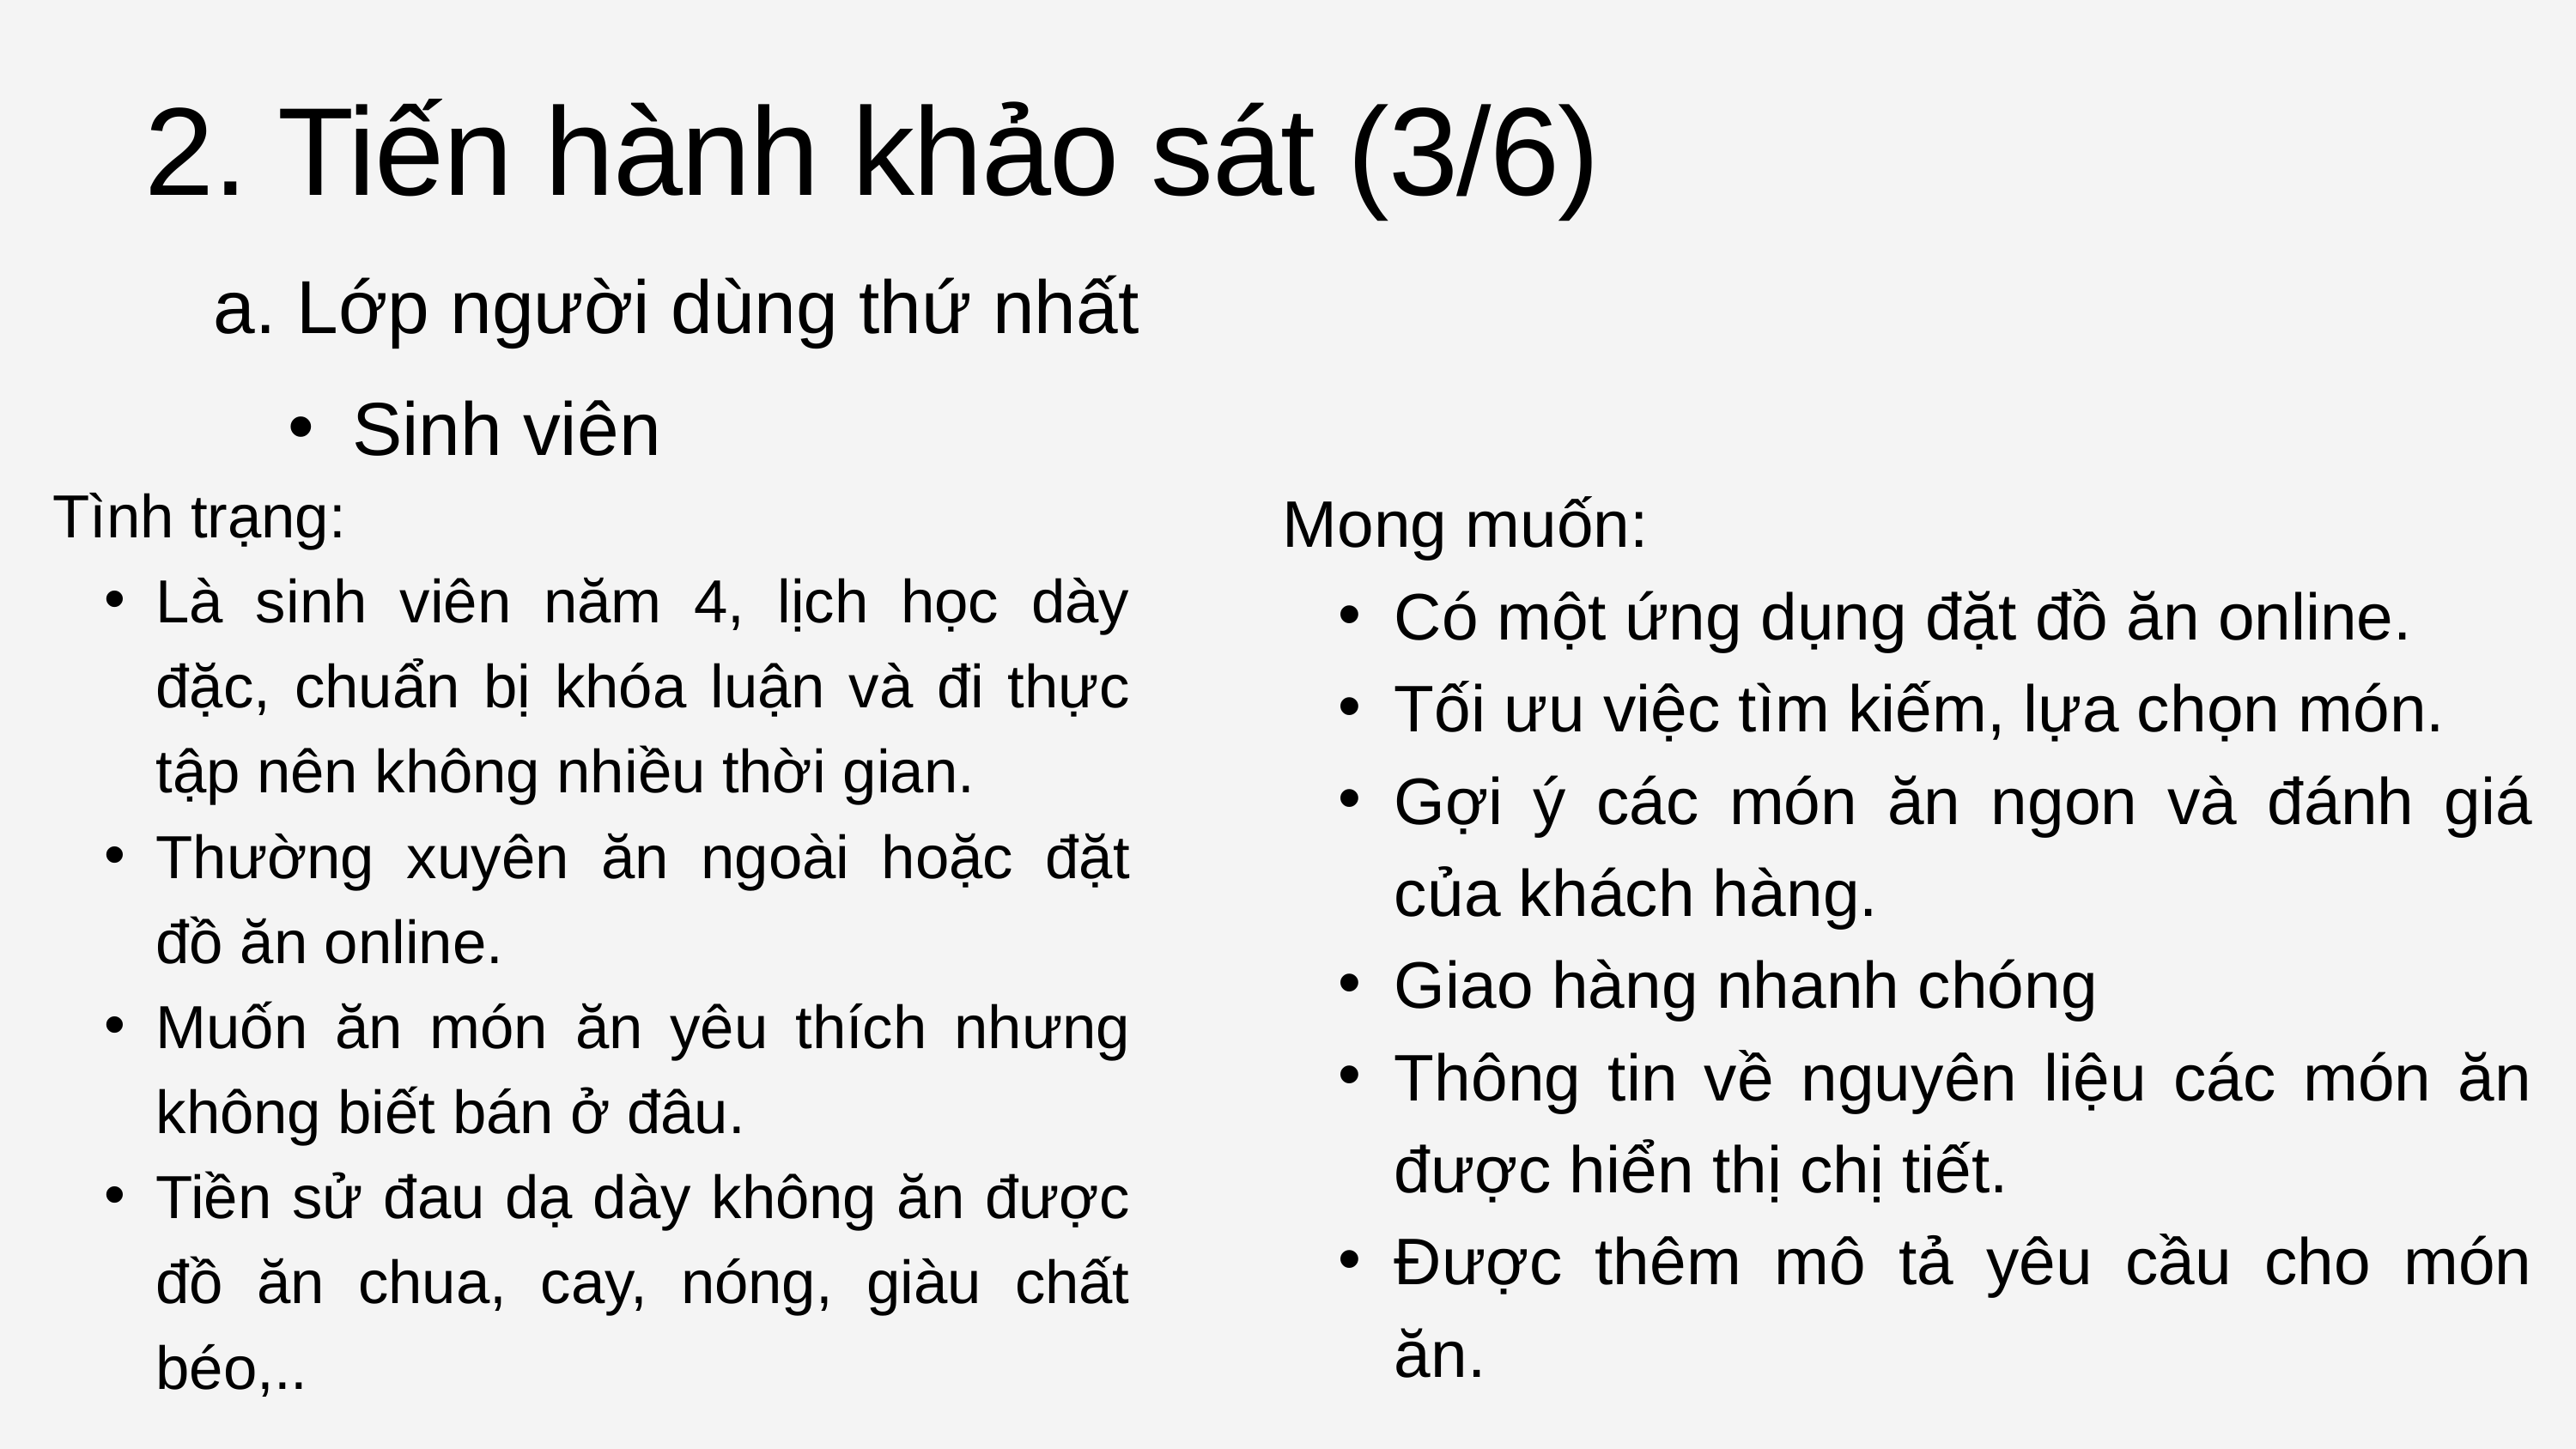

2. Tiến hành khảo sát (3/6)
a. Lớp người dùng thứ nhất
Sinh viên
Tình trạng:
Là sinh viên năm 4, lịch học dày đặc, chuẩn bị khóa luận và đi thực tập nên không nhiều thời gian.
Thường xuyên ăn ngoài hoặc đặt đồ ăn online.
Muốn ăn món ăn yêu thích nhưng không biết bán ở đâu.
Tiền sử đau dạ dày không ăn được đồ ăn chua, cay, nóng, giàu chất béo,..
Mong muốn:
Có một ứng dụng đặt đồ ăn online.
Tối ưu việc tìm kiếm, lựa chọn món.
Gợi ý các món ăn ngon và đánh giá của khách hàng.
Giao hàng nhanh chóng
Thông tin về nguyên liệu các món ăn được hiển thị chị tiết.
Được thêm mô tả yêu cầu cho món ăn.